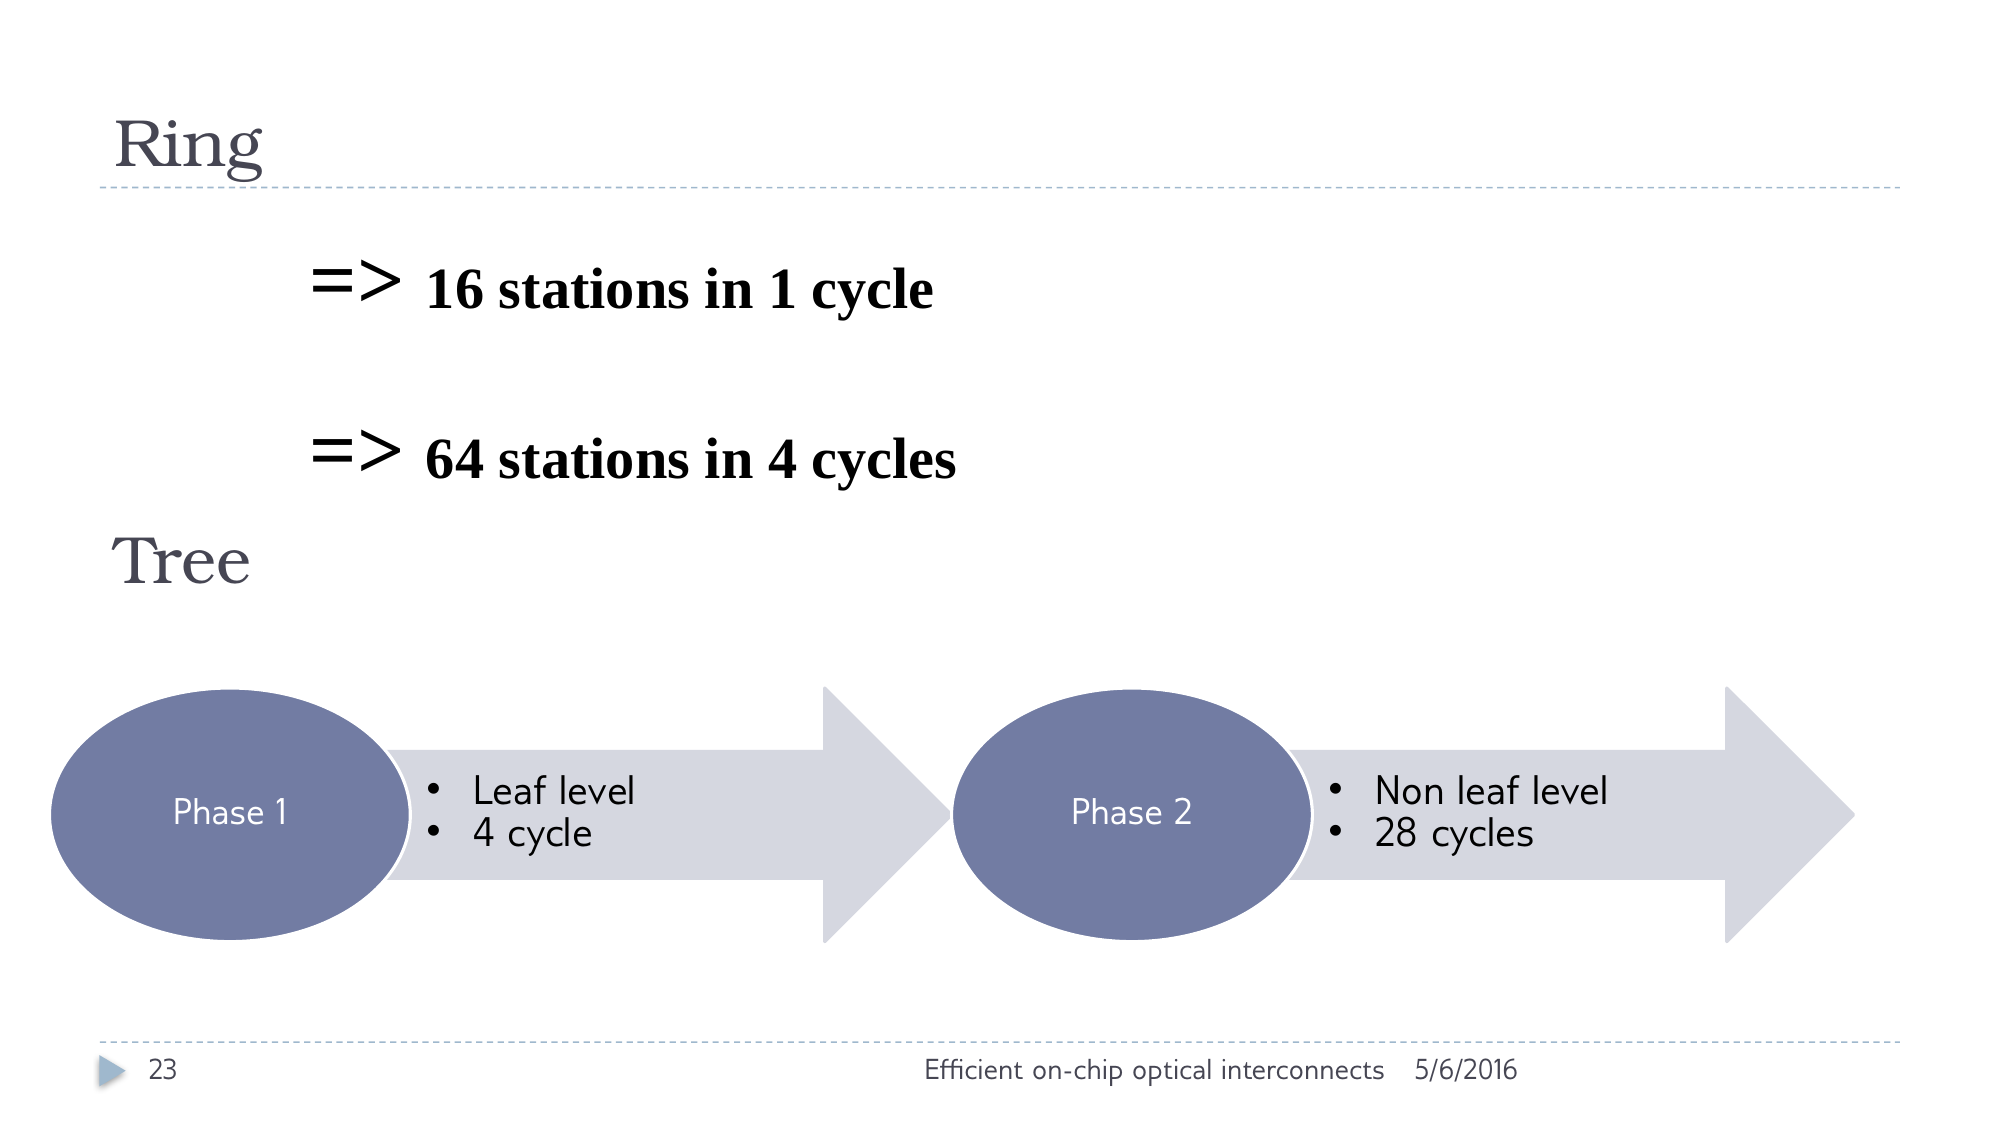

# Ring
=> 16 stations in 1 cycle

=> 64 stations in 4 cycles
Tree
Phase 1
Leaf level
4 cycle
Phase 2
Non leaf level
28 cycles
23
Efficient on-chip optical interconnects
5/6/2016